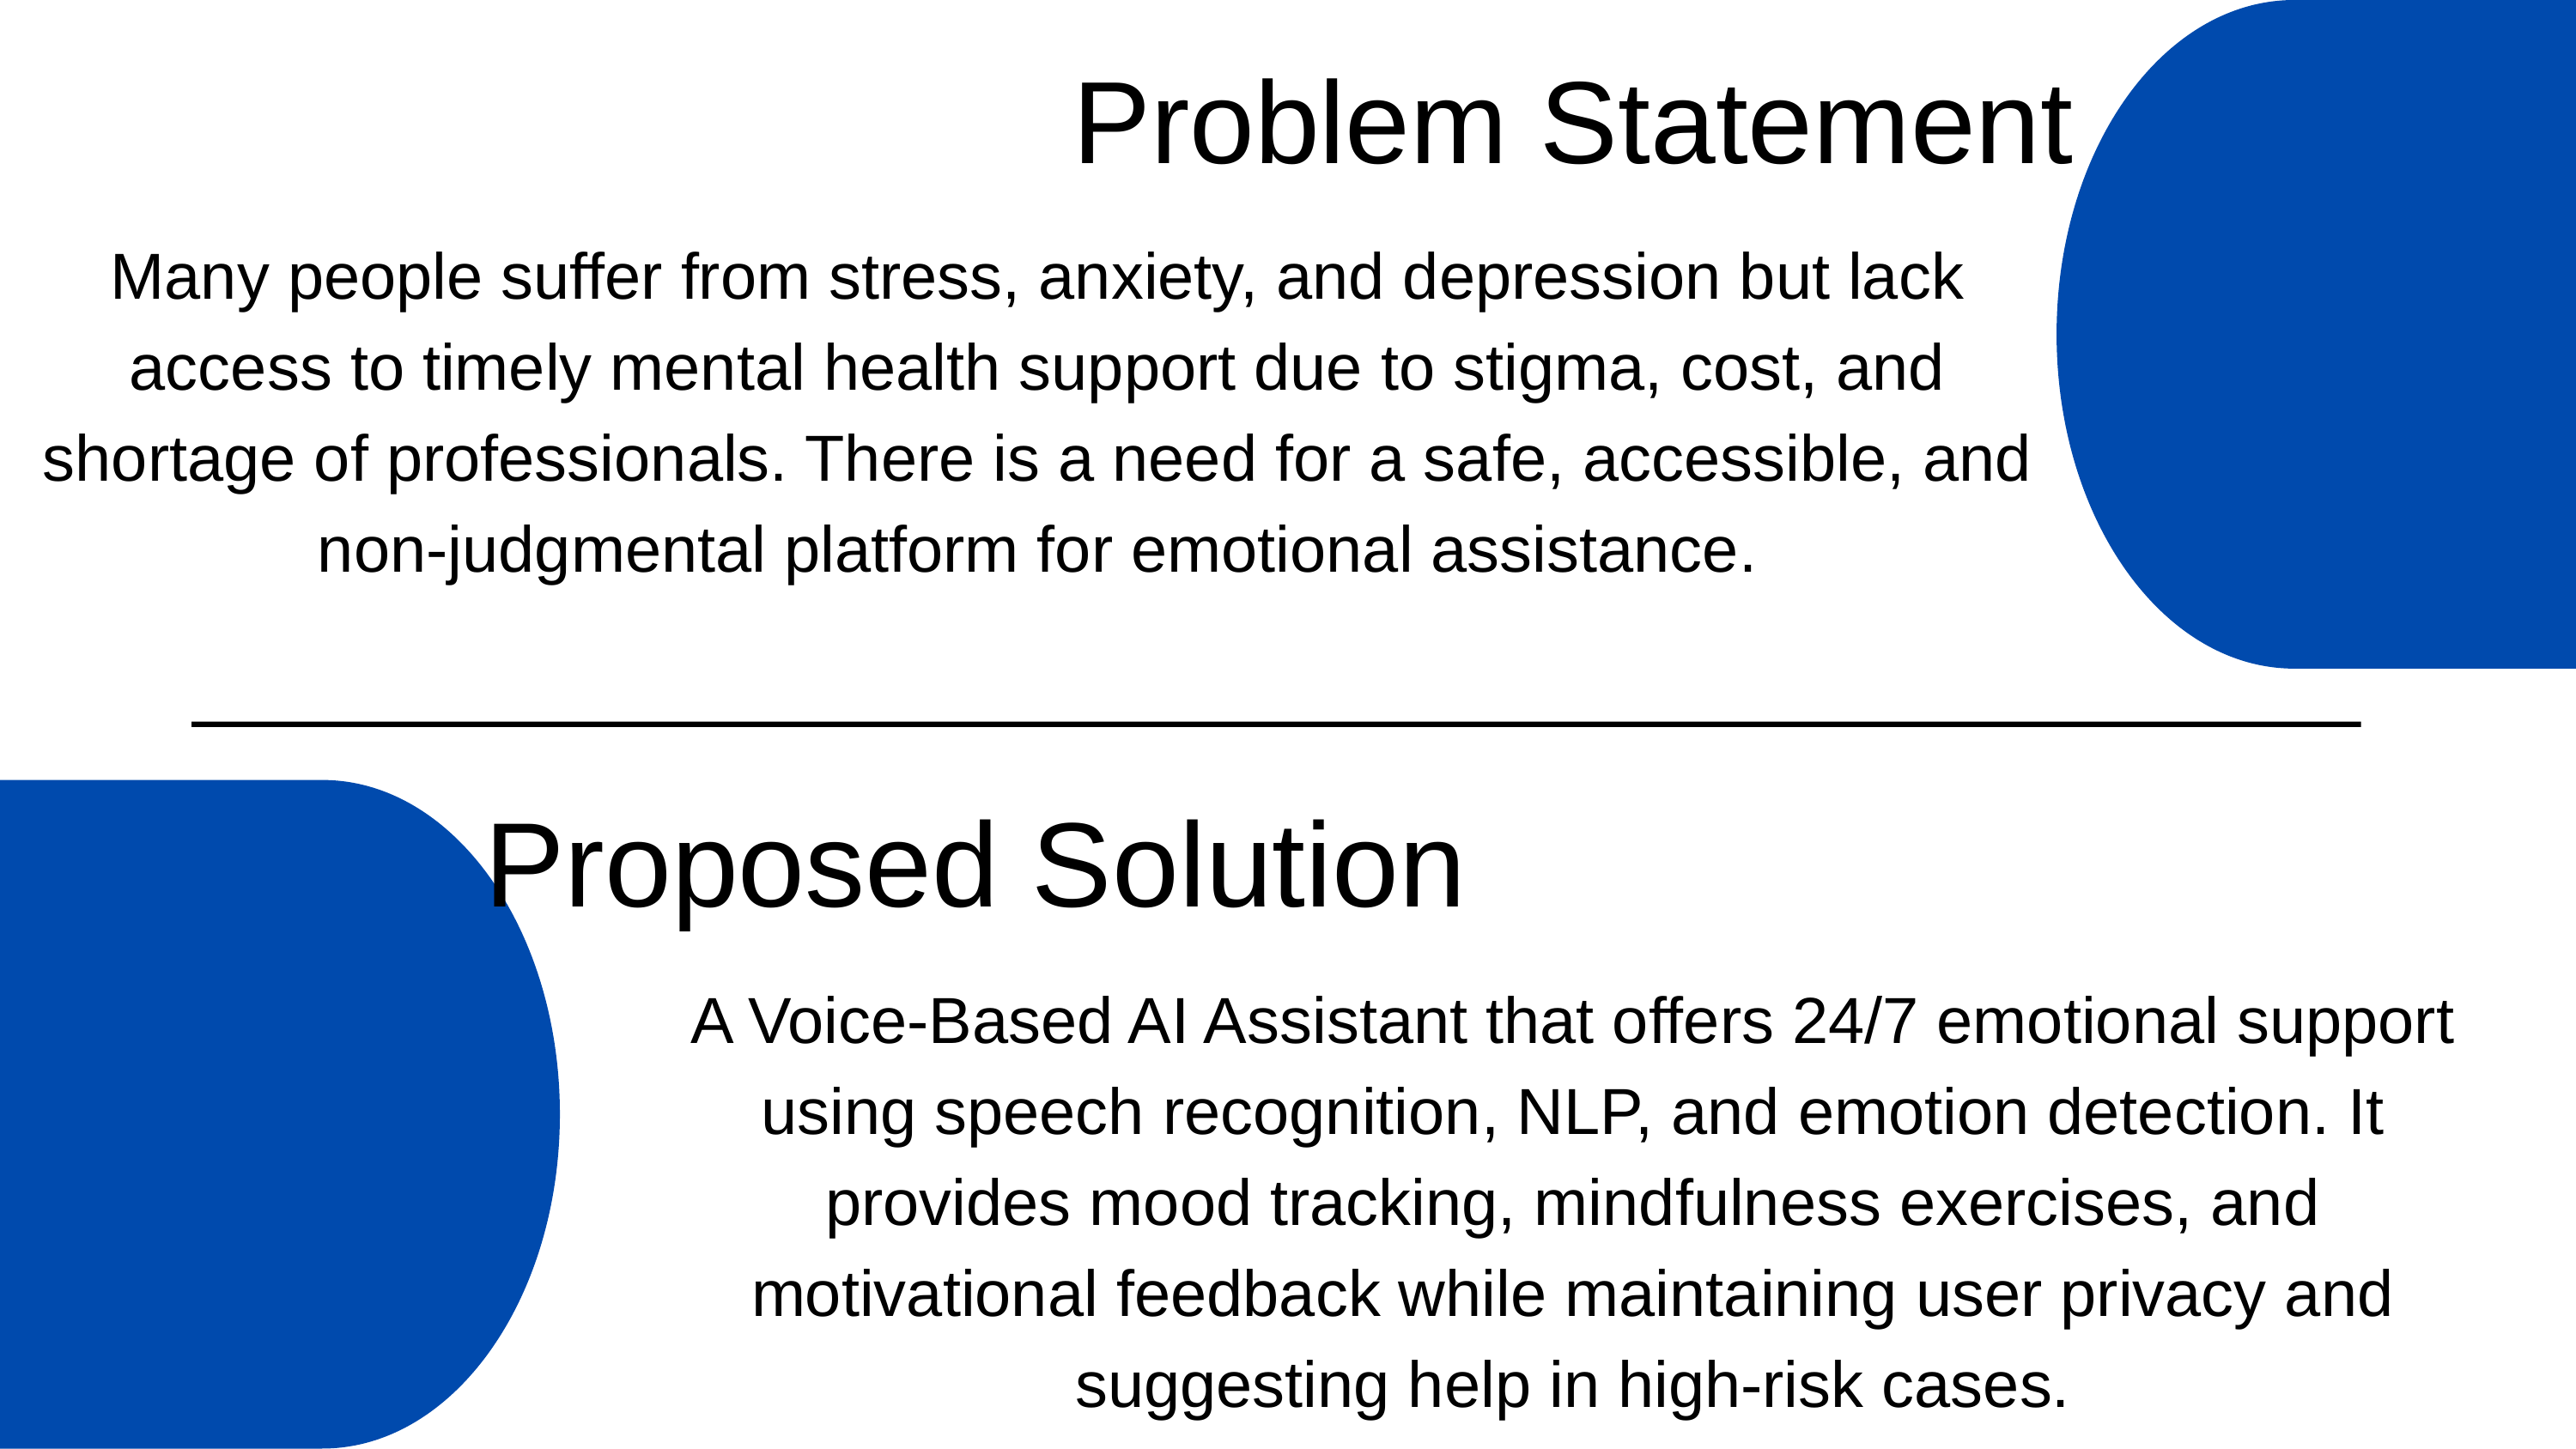

Problem Statement
Many people suffer from stress, anxiety, and depression but lack access to timely mental health support due to stigma, cost, and shortage of professionals. There is a need for a safe, accessible, and non-judgmental platform for emotional assistance.

Proposed Solution

A Voice-Based AI Assistant that offers 24/7 emotional support using speech recognition, NLP, and emotion detection. It provides mood tracking, mindfulness exercises, and motivational feedback while maintaining user privacy and suggesting help in high-risk cases.